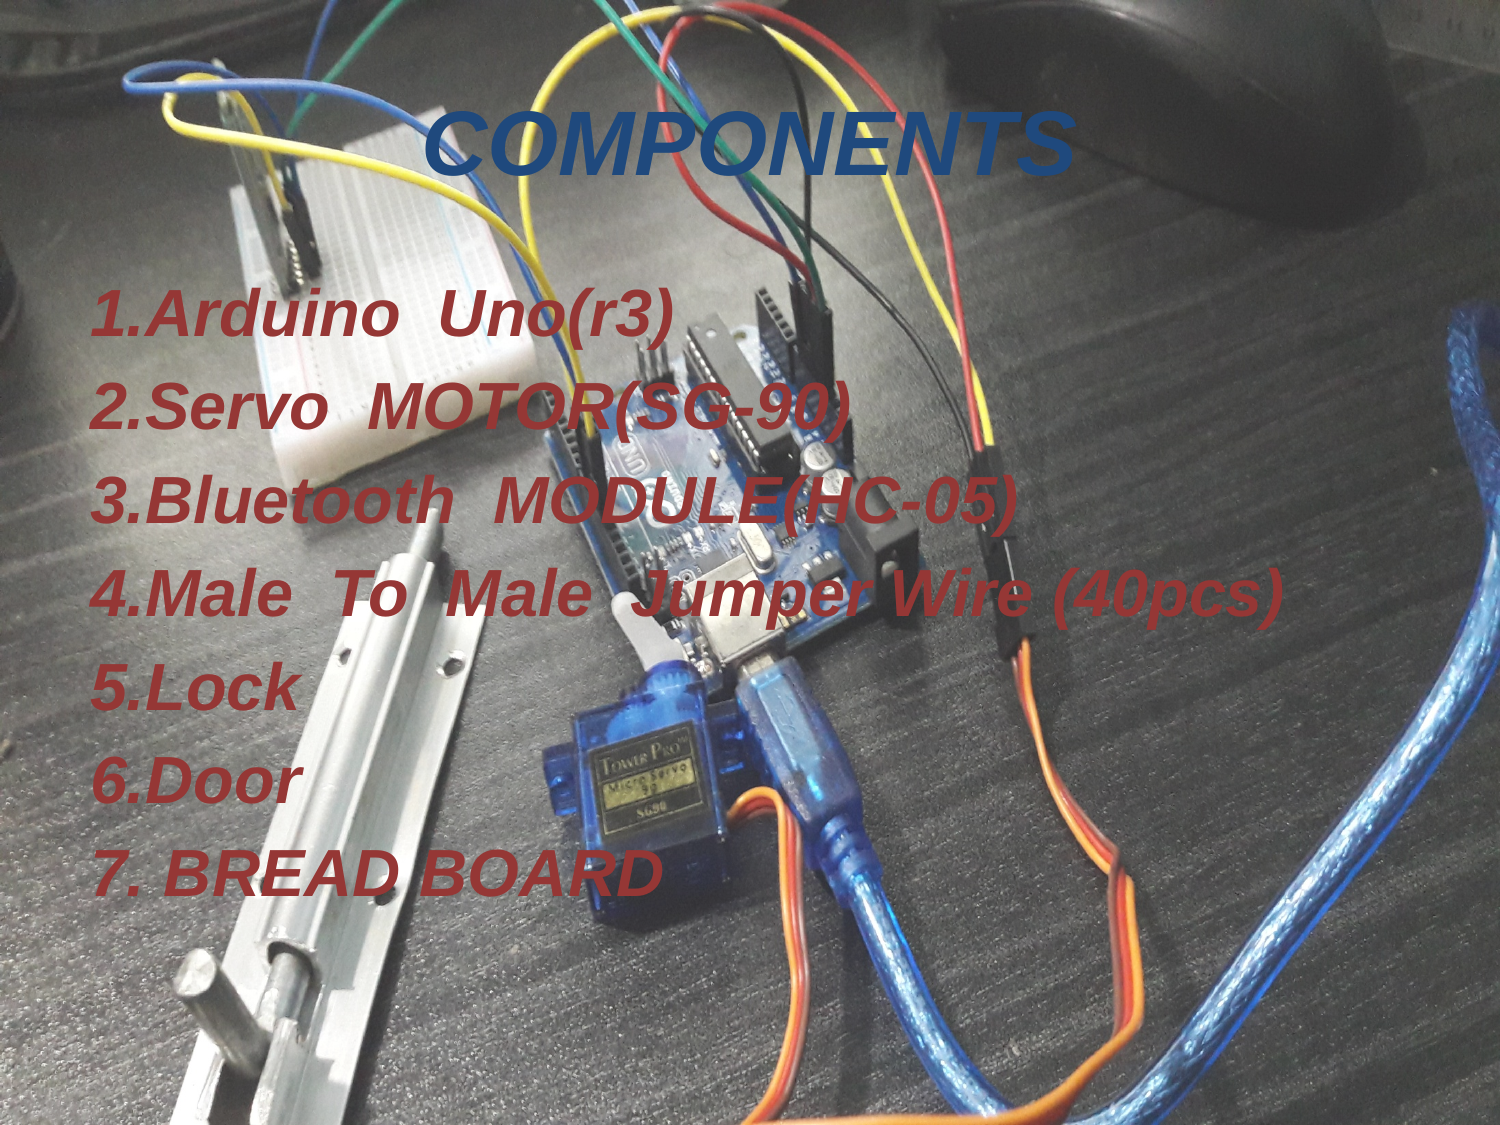

# COMPONENTS
1.Arduino  Uno(r3)
2.Servo  MOTOR(SG-90)
3.Bluetooth  MODULE(HC-05)
4.Male  To  Male  Jumper Wire (40pcs)
5.Lock
6.Door
7. BREAD BOARD